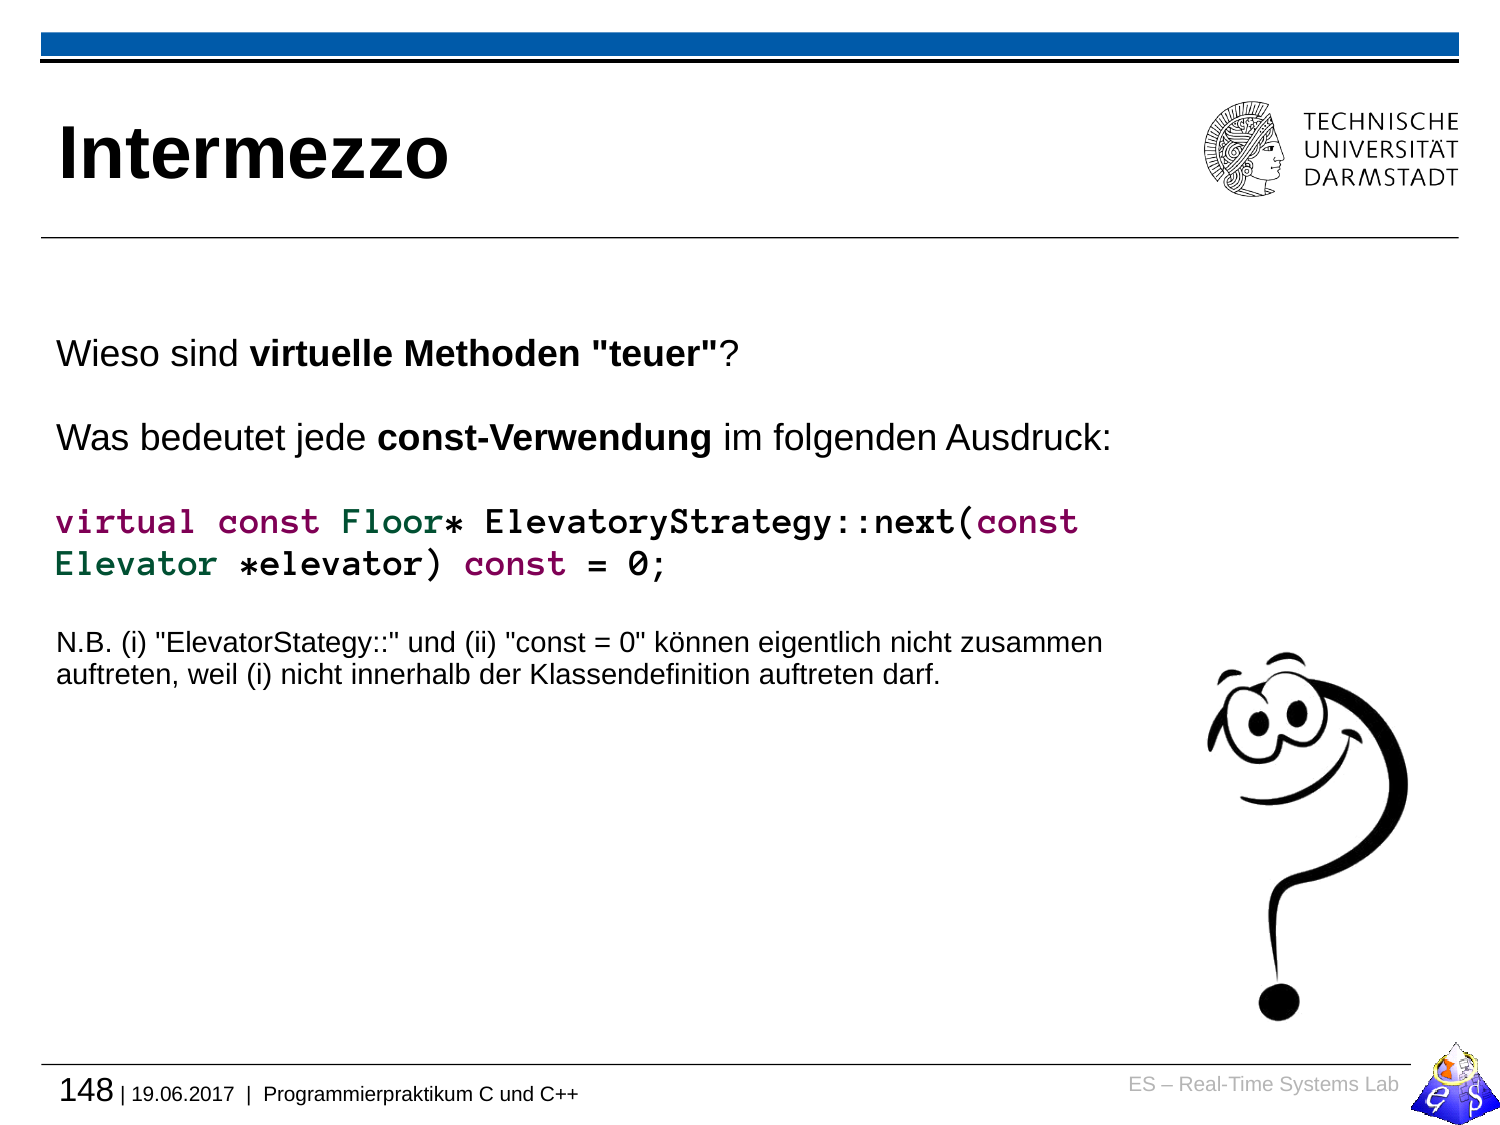

# Intermezzo
Wieso sind virtuelle Methoden "teuer"?
Was bedeutet jede const-Verwendung im folgenden Ausdruck:

virtual const Floor* ElevatoryStrategy::next(const Elevator *elevator) const = 0;

N.B. (i) "ElevatorStategy::" und (ii) "const = 0" können eigentlich nicht zusammen auftreten, weil (i) nicht innerhalb der Klassendefinition auftreten darf.